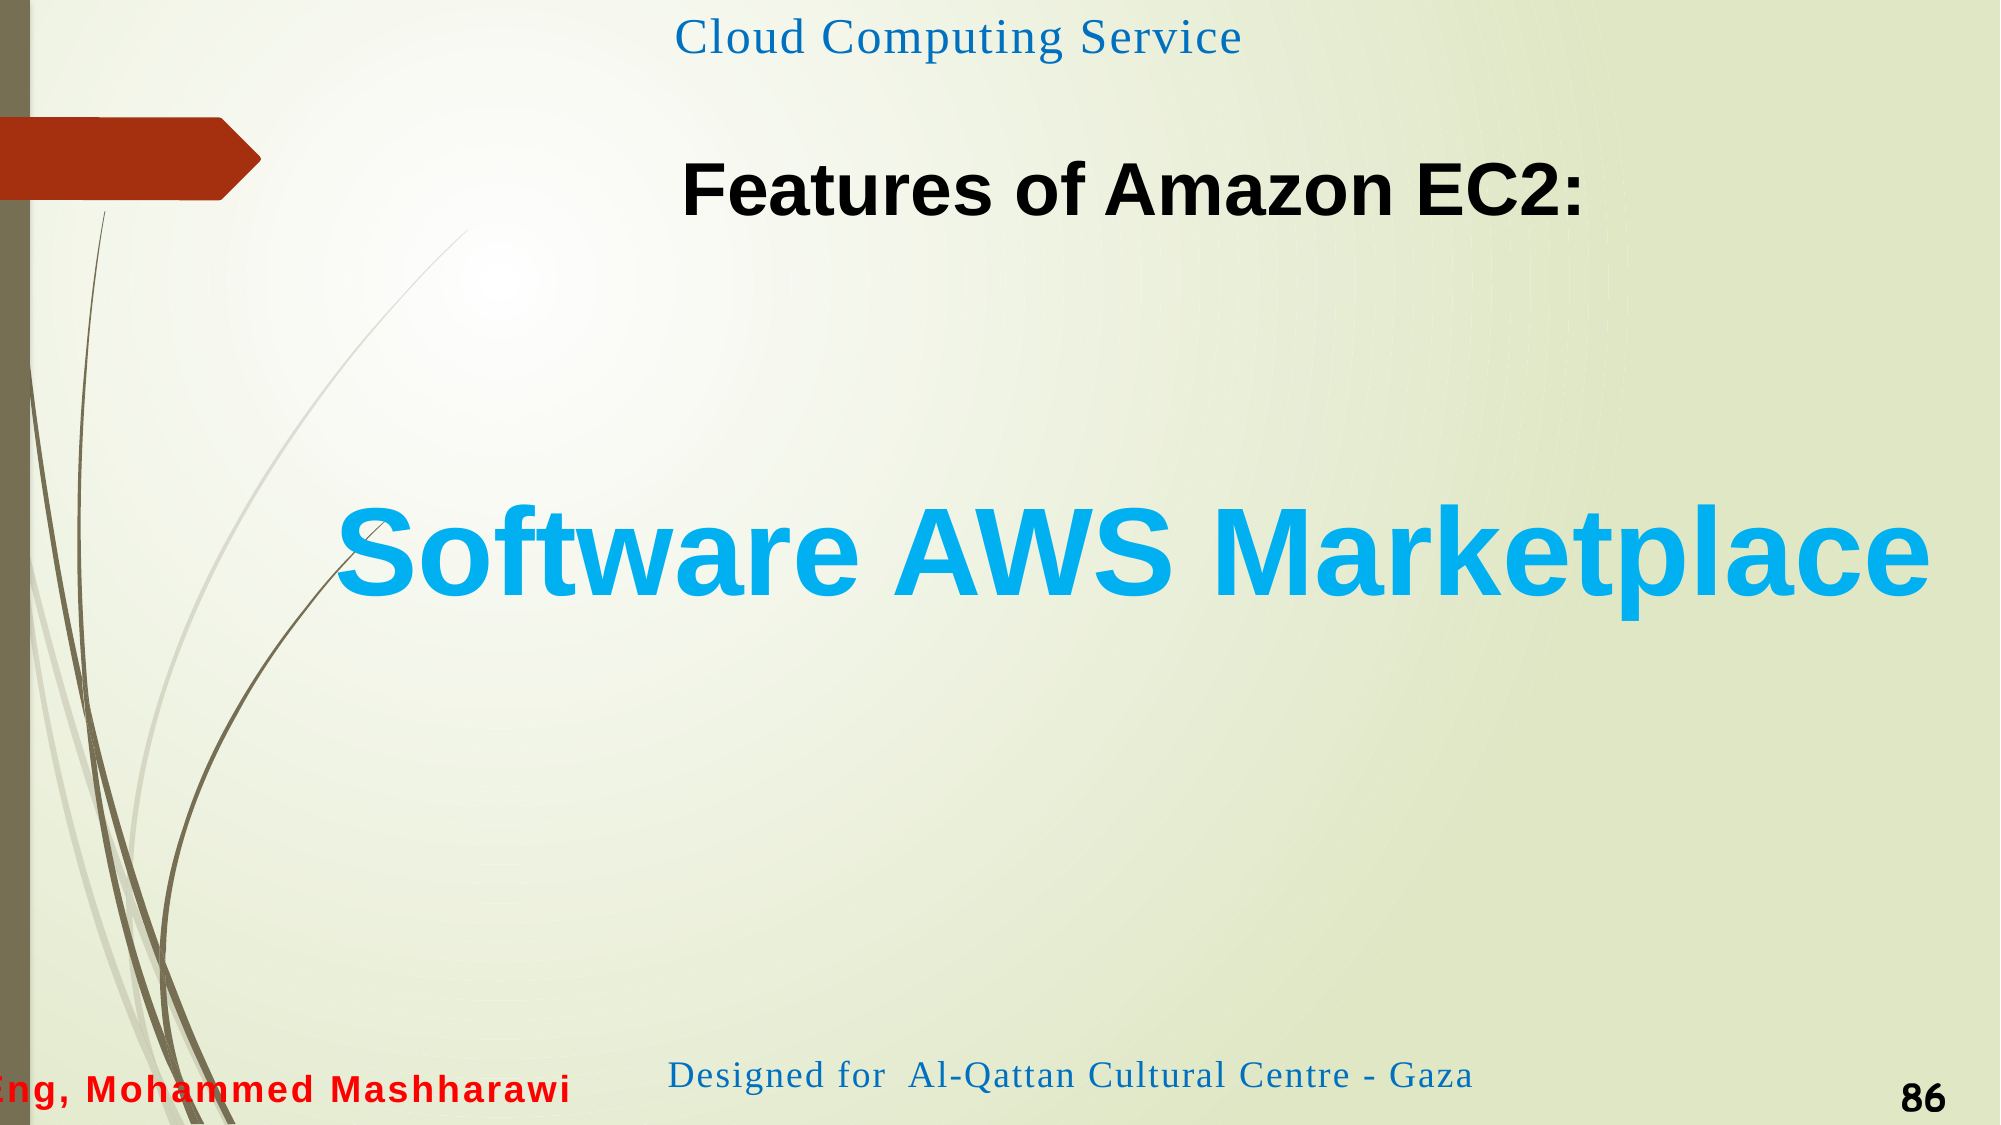

Features of Amazon EC2:

Software AWS Marketplace